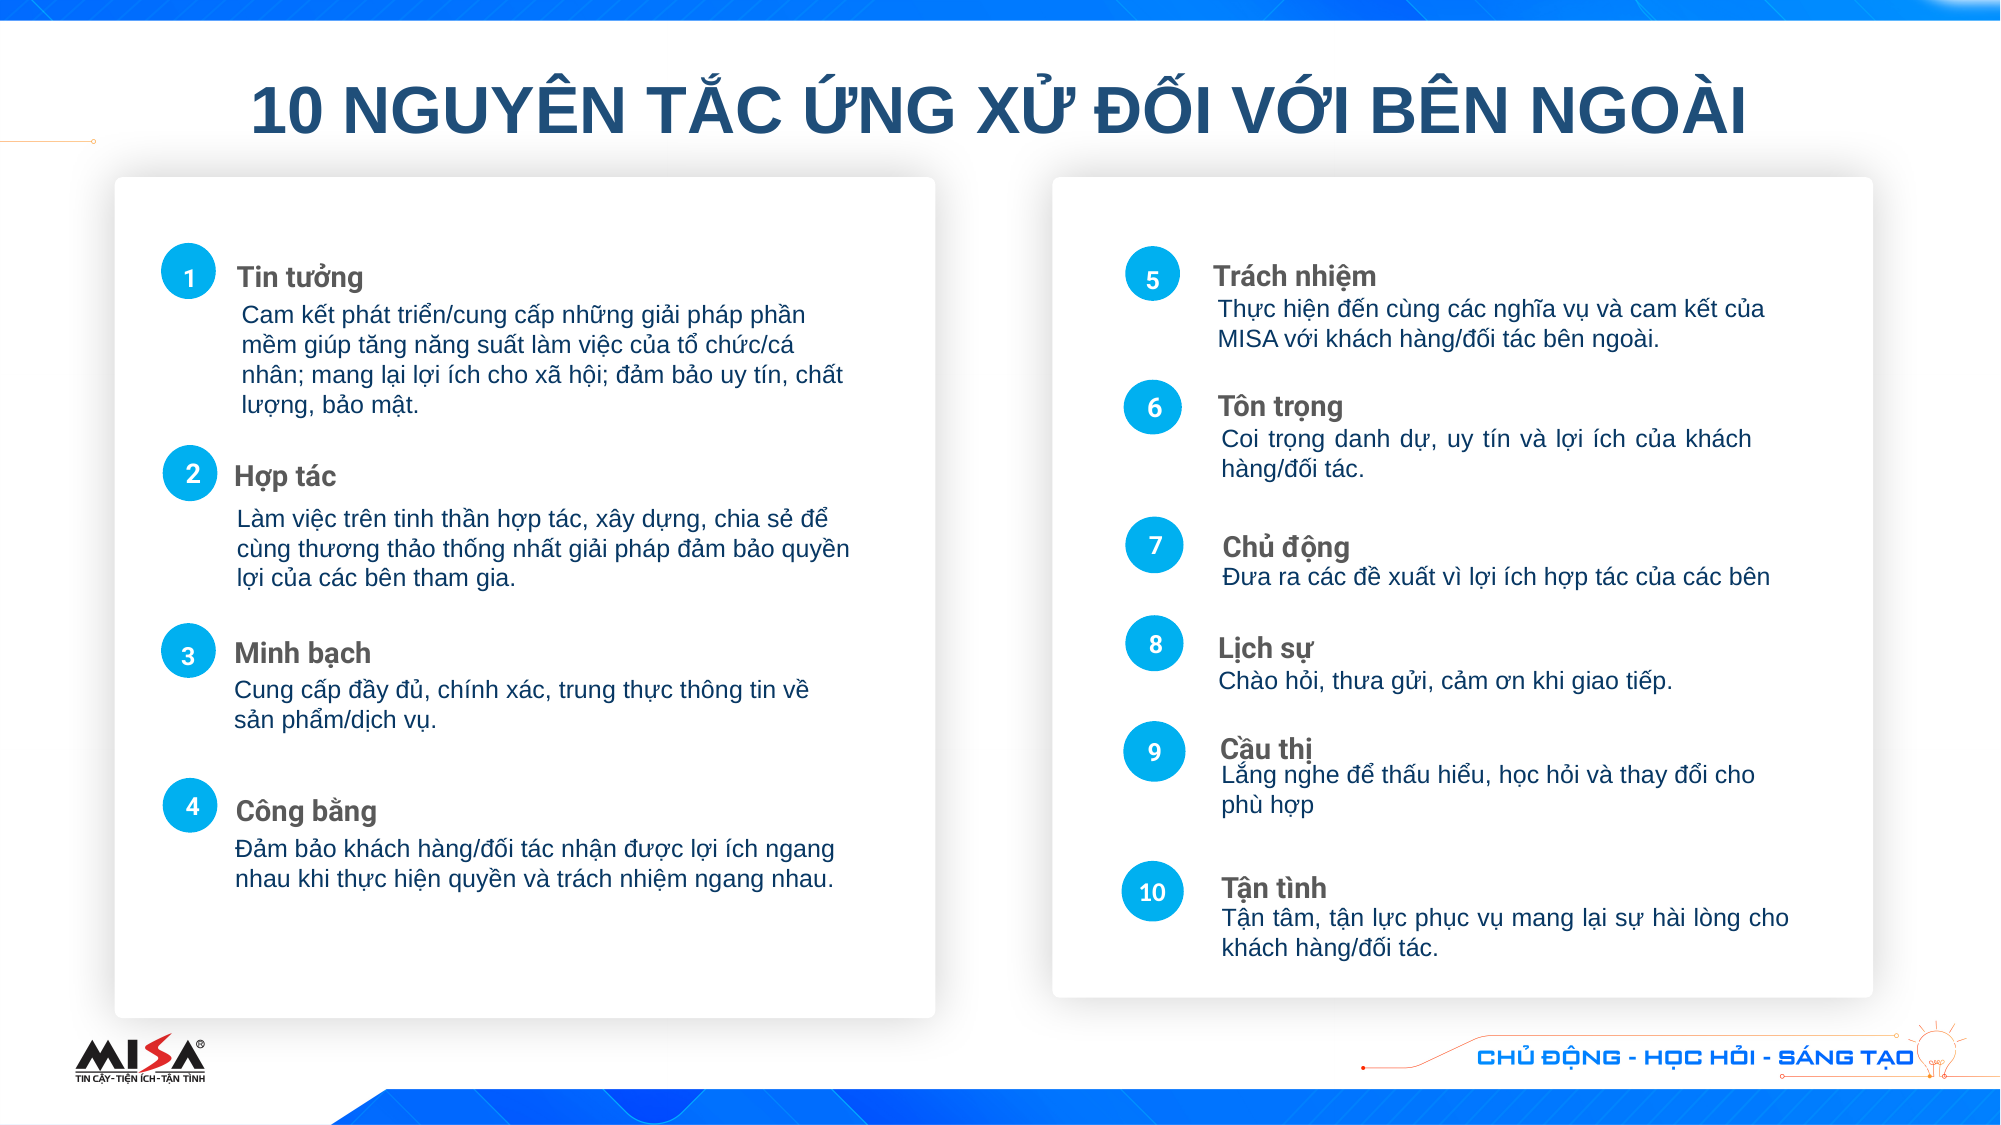

10 NGUYÊN TẮC ỨNG XỬ ĐỐI VỚI BÊN NGOÀI

Tin tưởng

1
Cam kết phát triển/cung cấp những giải pháp phần mềm giúp tăng năng suất làm việc của tổ chức/cá nhân; mang lại lợi ích cho xã hội; đảm bảo uy tín, chất lượng, bảo mật.

Hợp tác
2
Làm việc trên tinh thần hợp tác, xây dựng, chia sẻ để cùng thương thảo thống nhất giải pháp đảm bảo quyền lợi của các bên tham gia.

Trách nhiệm

5
Thực hiện đến cùng các nghĩa vụ và cam kết của MISA với khách hàng/đối tác bên ngoài.
Tôn trọng
Coi trọng danh dự, uy tín và lợi ích của khách hàng/đối tác.
Chủ động
7
Đưa ra các đề xuất vì lợi ích hợp tác của các bên

6
Lịch sự
8
Minh bạch

3
Chào hỏi, thưa gửi, cảm ơn khi giao tiếp.
Cung cấp đầy đủ, chính xác, trung thực thông tin về sản phẩm/dịch vụ.

Cầu thị
!
Quản lý/Lãnh đạo
9
Lắng nghe để thấu hiểu, học hỏi và thay đổi cho phù hợp
Công bằng
Quản lý/Lãnh đạo MISA gương mẫu tuân thủ các nguyên tắc trên và hành động theo 6 chữ vàng: Trí - Dũng - Nhân - Công - Tâm - Chính.

4
Đảm bảo khách hàng/đối tác nhận được lợi ích ngang nhau khi thực hiện quyền và trách nhiệm ngang nhau.
Tận tình
10

Tận tâm, tận lực phục vụ mang lại sự hài lòng cho khách hàng/đối tác.
1